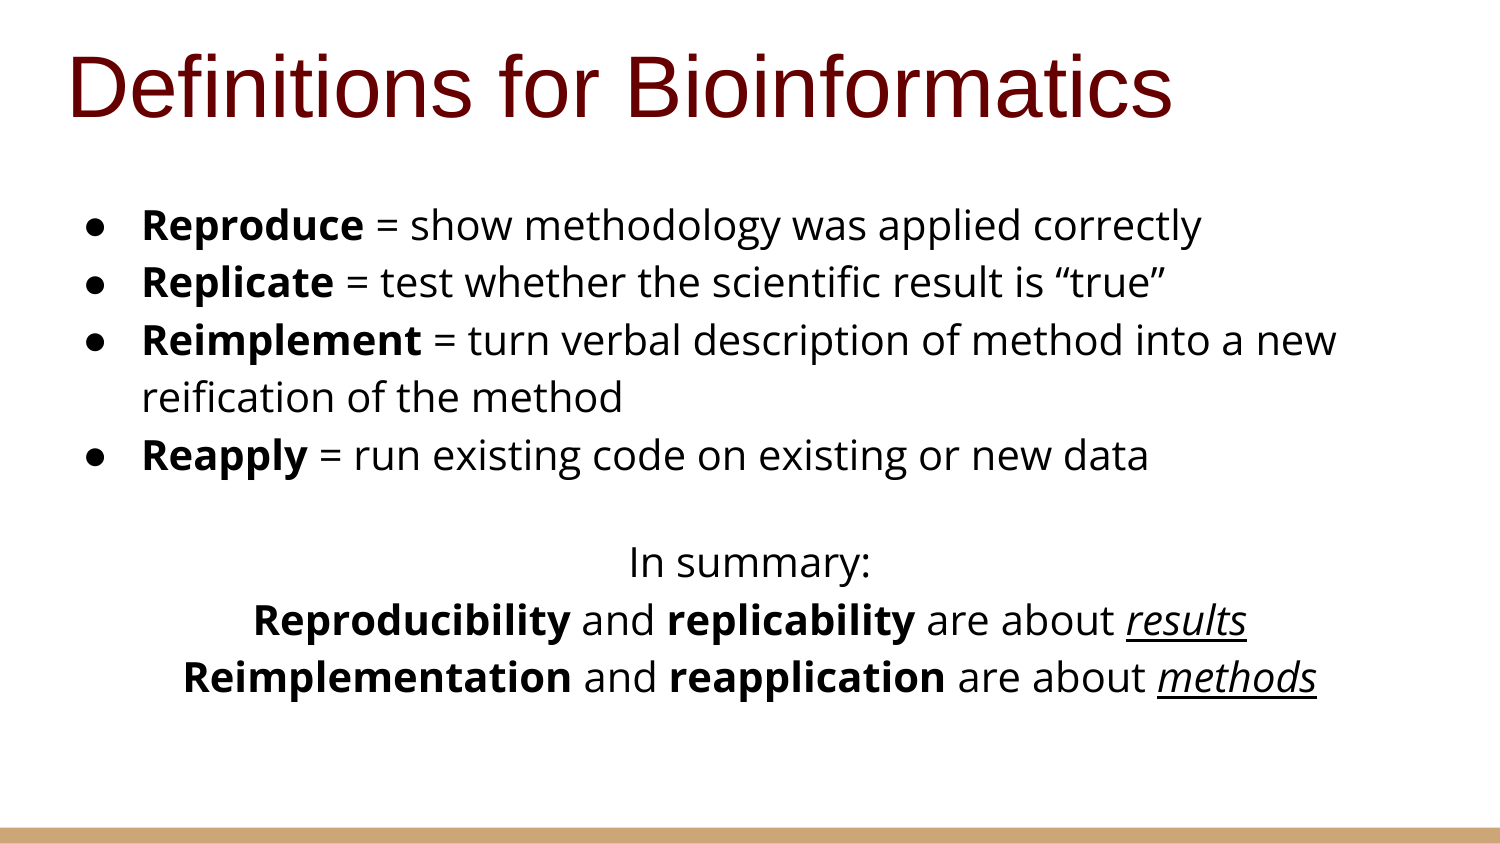

# Definitions for Bioinformatics
Reproduce = show methodology was applied correctly
Replicate = test whether the scientific result is “true”
Reimplement = turn verbal description of method into a new reification of the method
Reapply = run existing code on existing or new data
In summary:
Reproducibility and replicability are about results
Reimplementation and reapplication are about methods